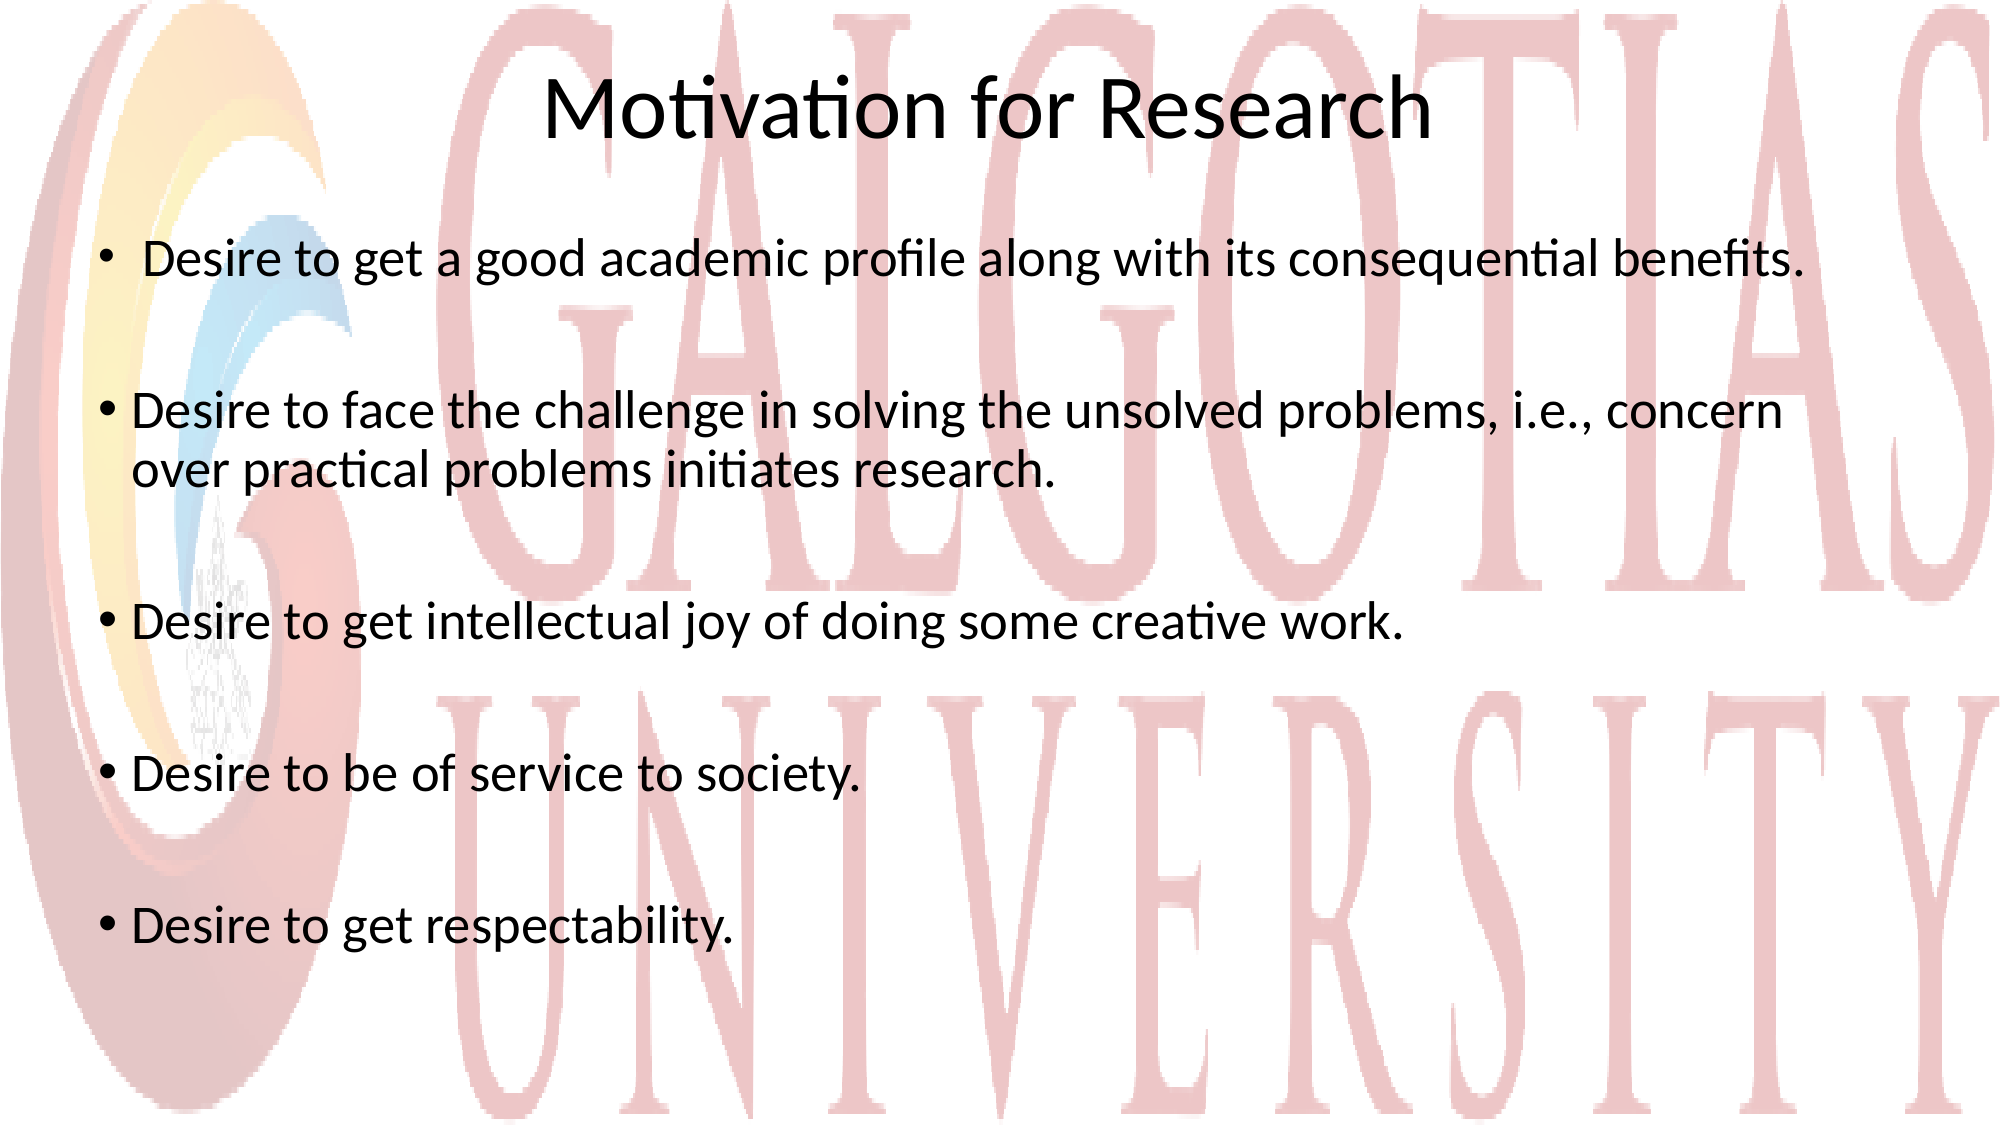

# Motivation for Research
 Desire to get a good academic profile along with its consequential benefits.

Desire to face the challenge in solving the unsolved problems, i.e., concern over practical problems initiates research.

Desire to get intellectual joy of doing some creative work.

Desire to be of service to society.

Desire to get respectability.